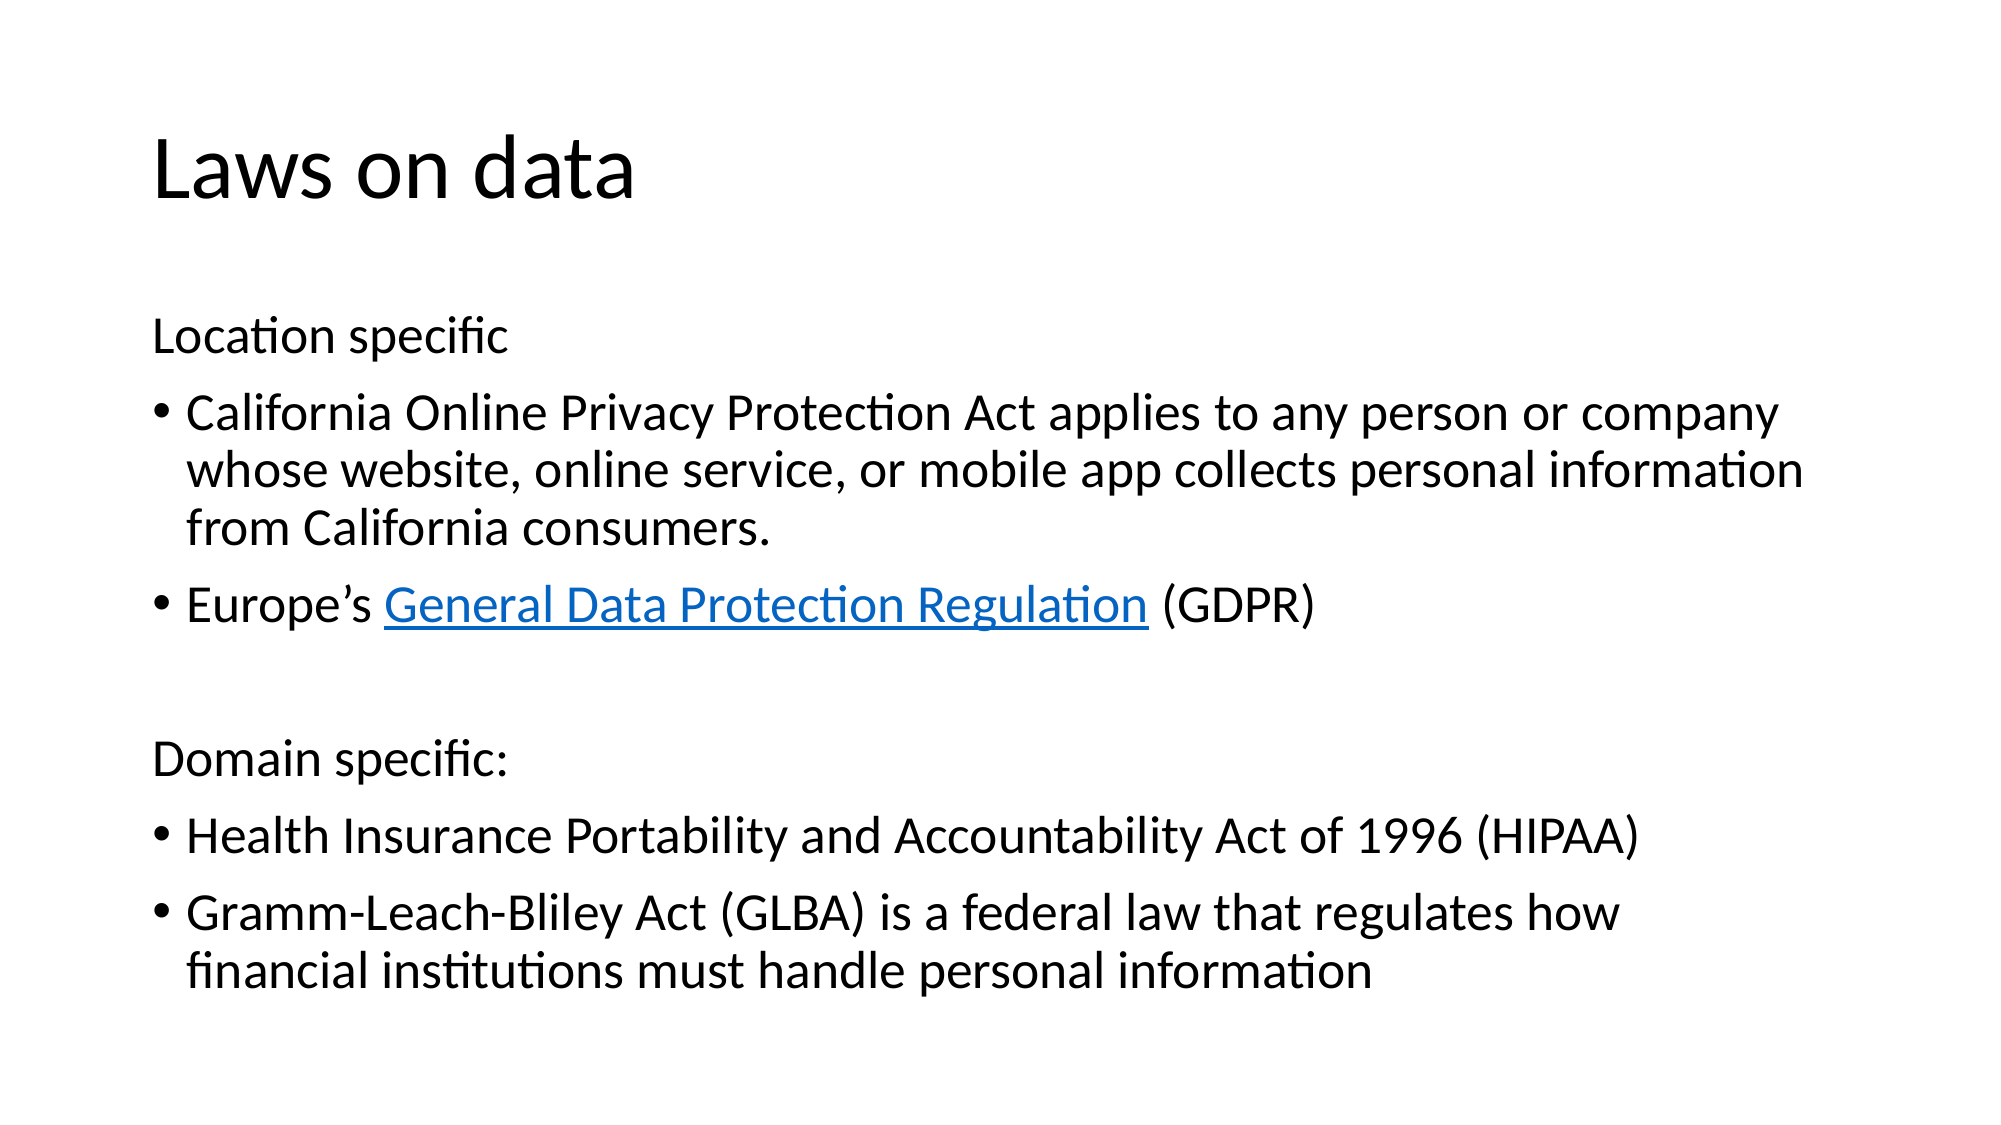

# Laws on data
Location specific
California Online Privacy Protection Act applies to any person or company whose website, online service, or mobile app collects personal information from California consumers.
Europe’s General Data Protection Regulation (GDPR)

Domain specific:
Health Insurance Portability and Accountability Act of 1996 (HIPAA)
Gramm-Leach-Bliley Act (GLBA) is a federal law that regulates how financial institutions must handle personal information